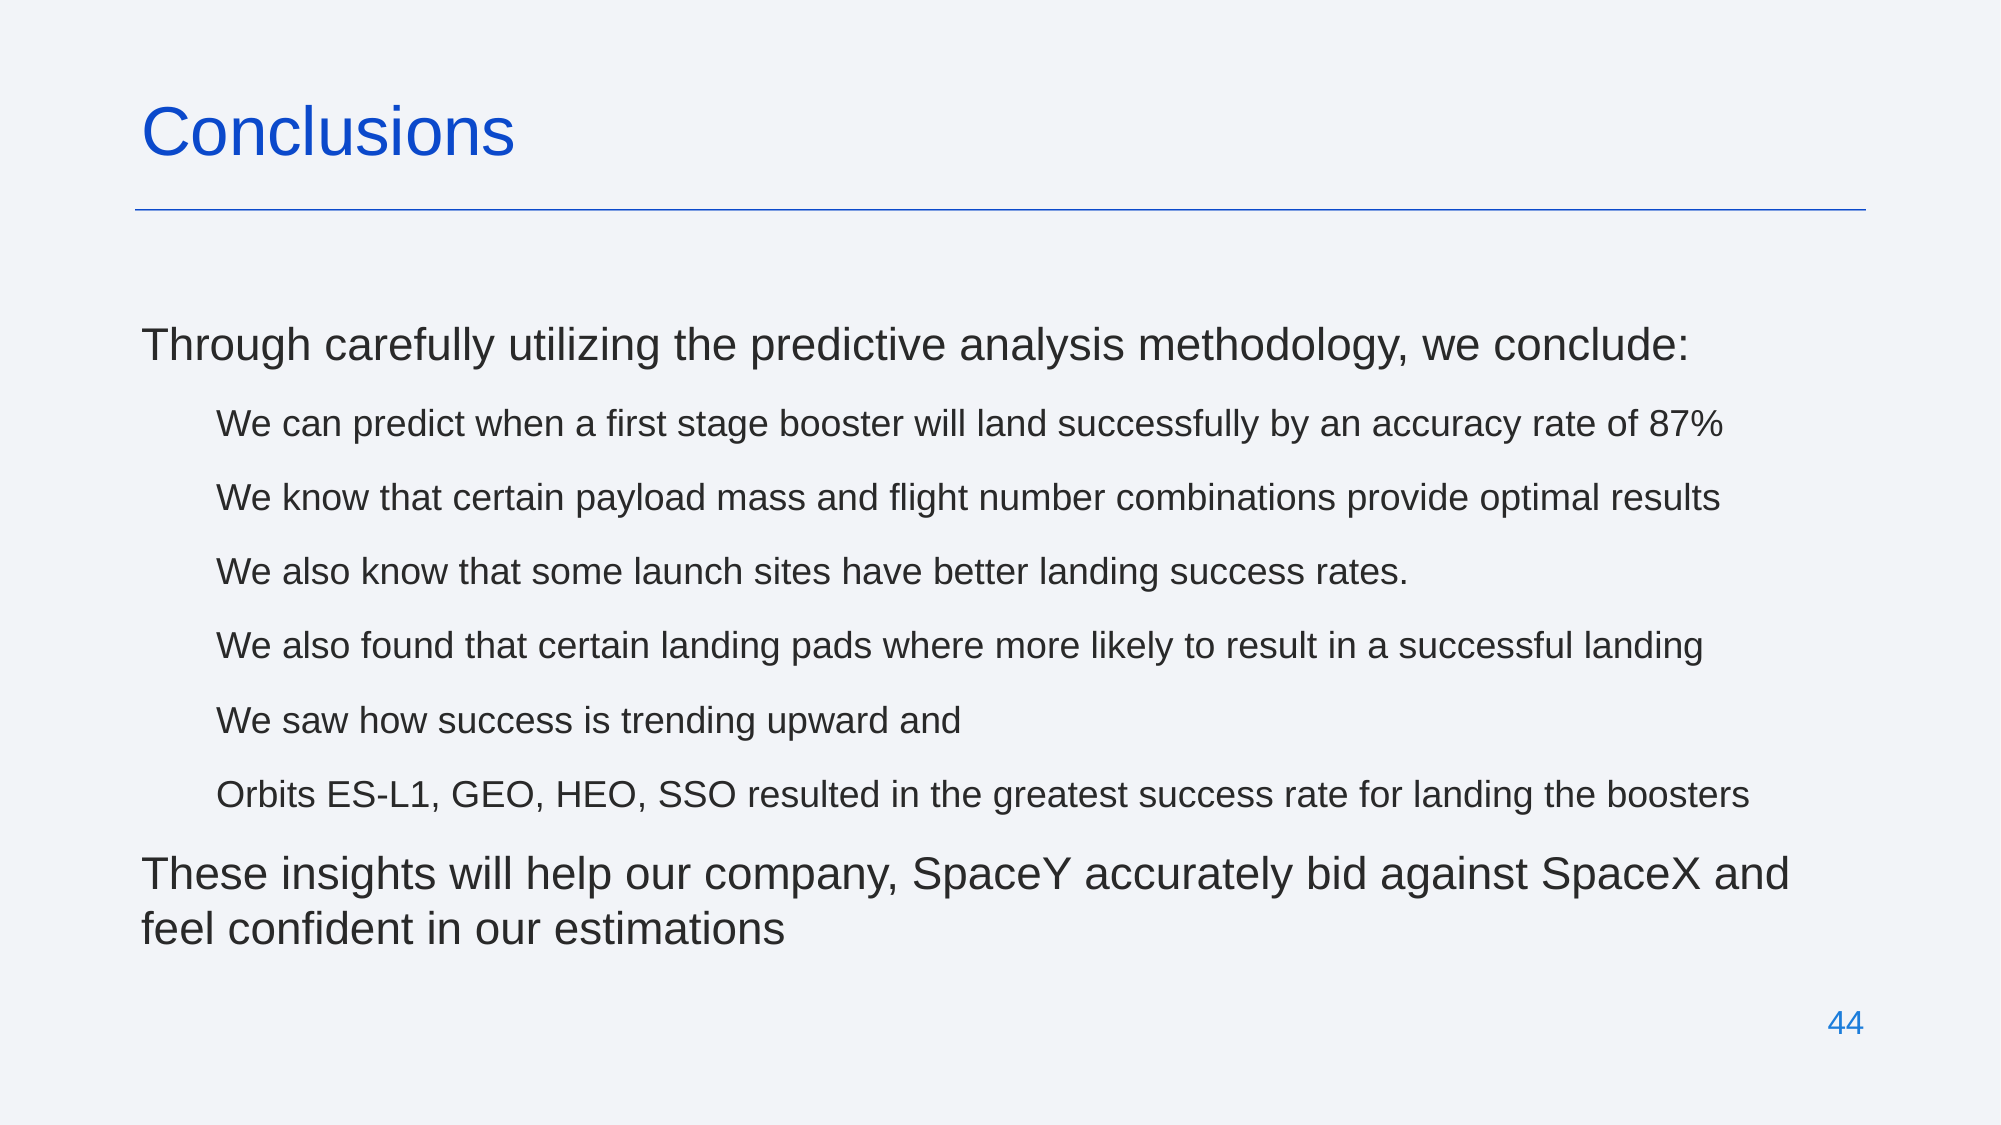

Conclusions
Through carefully utilizing the predictive analysis methodology, we conclude:
We can predict when a first stage booster will land successfully by an accuracy rate of 87%
We know that certain payload mass and flight number combinations provide optimal results
We also know that some launch sites have better landing success rates.
We also found that certain landing pads where more likely to result in a successful landing
We saw how success is trending upward and
Orbits ES-L1, GEO, HEO, SSO resulted in the greatest success rate for landing the boosters
These insights will help our company, SpaceY accurately bid against SpaceX and feel confident in our estimations
44